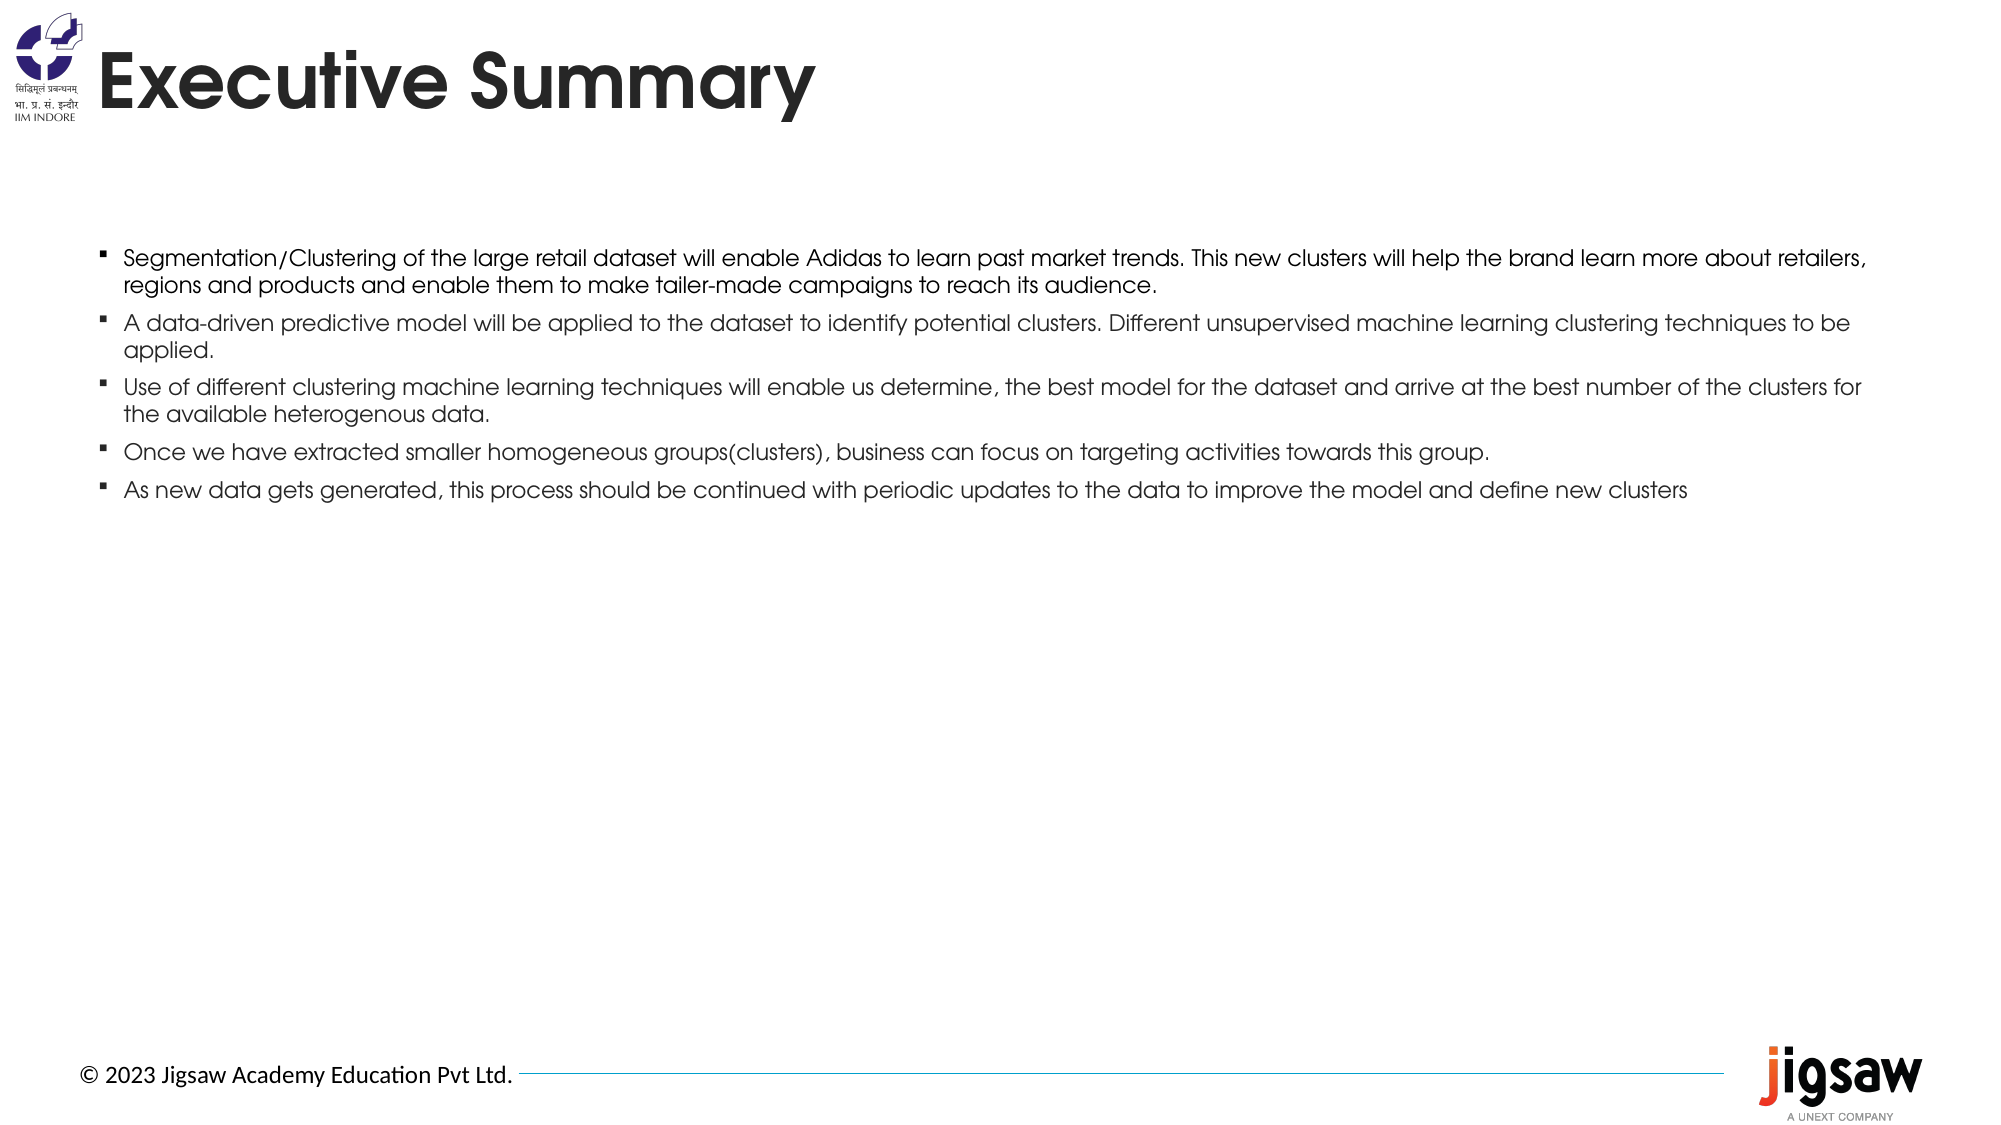

Executive Summary
Segmentation/Clustering of the large retail dataset will enable Adidas to learn past market trends. This new clusters will help the brand learn more about retailers, regions and products and enable them to make tailer-made campaigns to reach its audience.
A data-driven predictive model will be applied to the dataset to identify potential clusters. Different unsupervised machine learning clustering techniques to be applied.
Use of different clustering machine learning techniques will enable us determine, the best model for the dataset and arrive at the best number of the clusters for the available heterogenous data.
Once we have extracted smaller homogeneous groups(clusters), business can focus on targeting activities towards this group.
As new data gets generated, this process should be continued with periodic updates to the data to improve the model and define new clusters